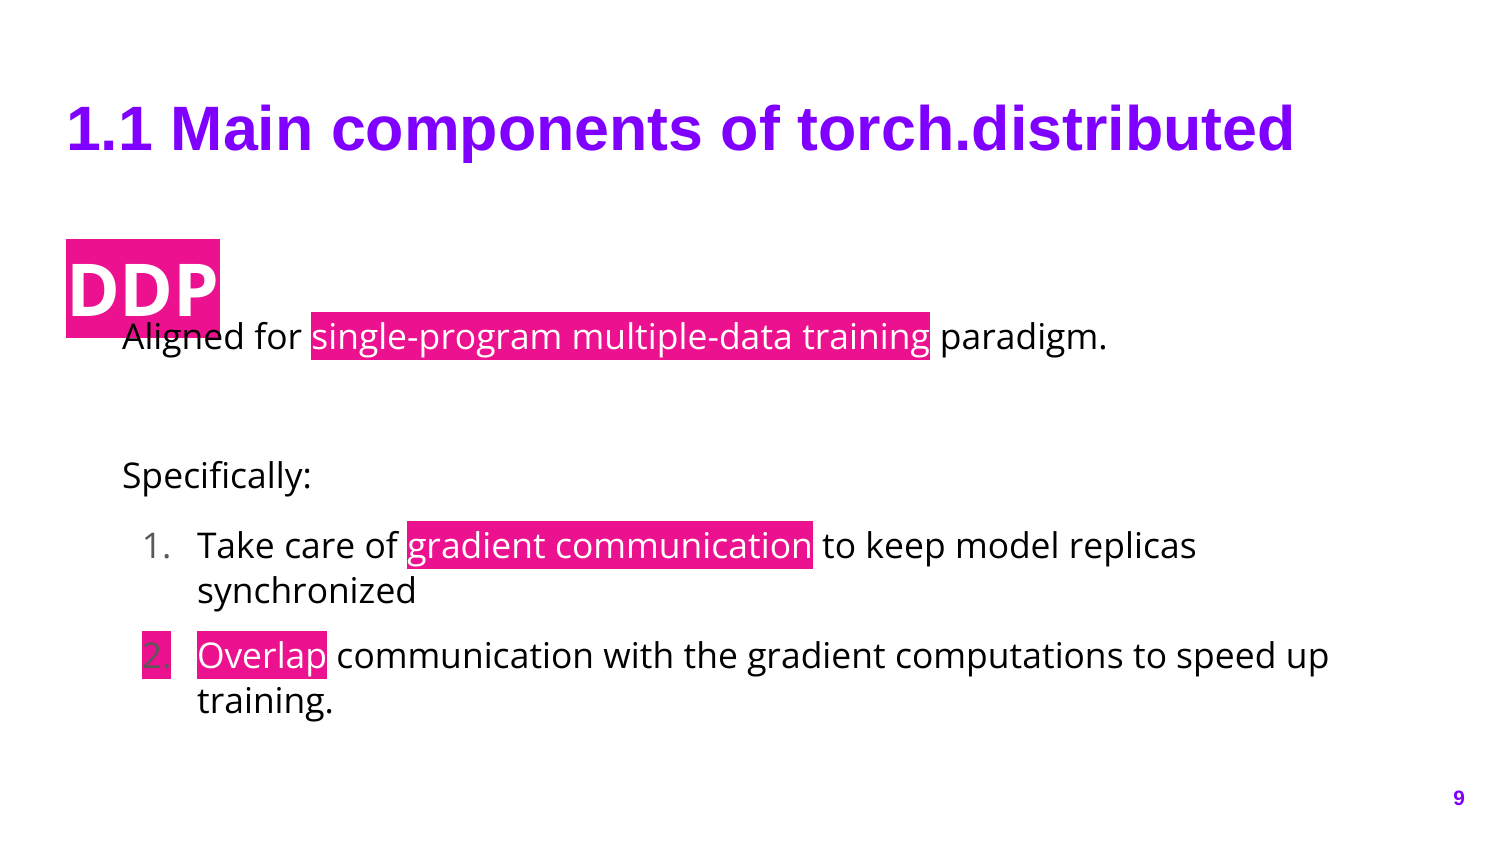

# 1.1 Main components of torch.distributed
DDP
Aligned for single-program multiple-data training paradigm.

Specifically:
Take care of gradient communication to keep model replicas synchronized
Overlap communication with the gradient computations to speed up training.
9